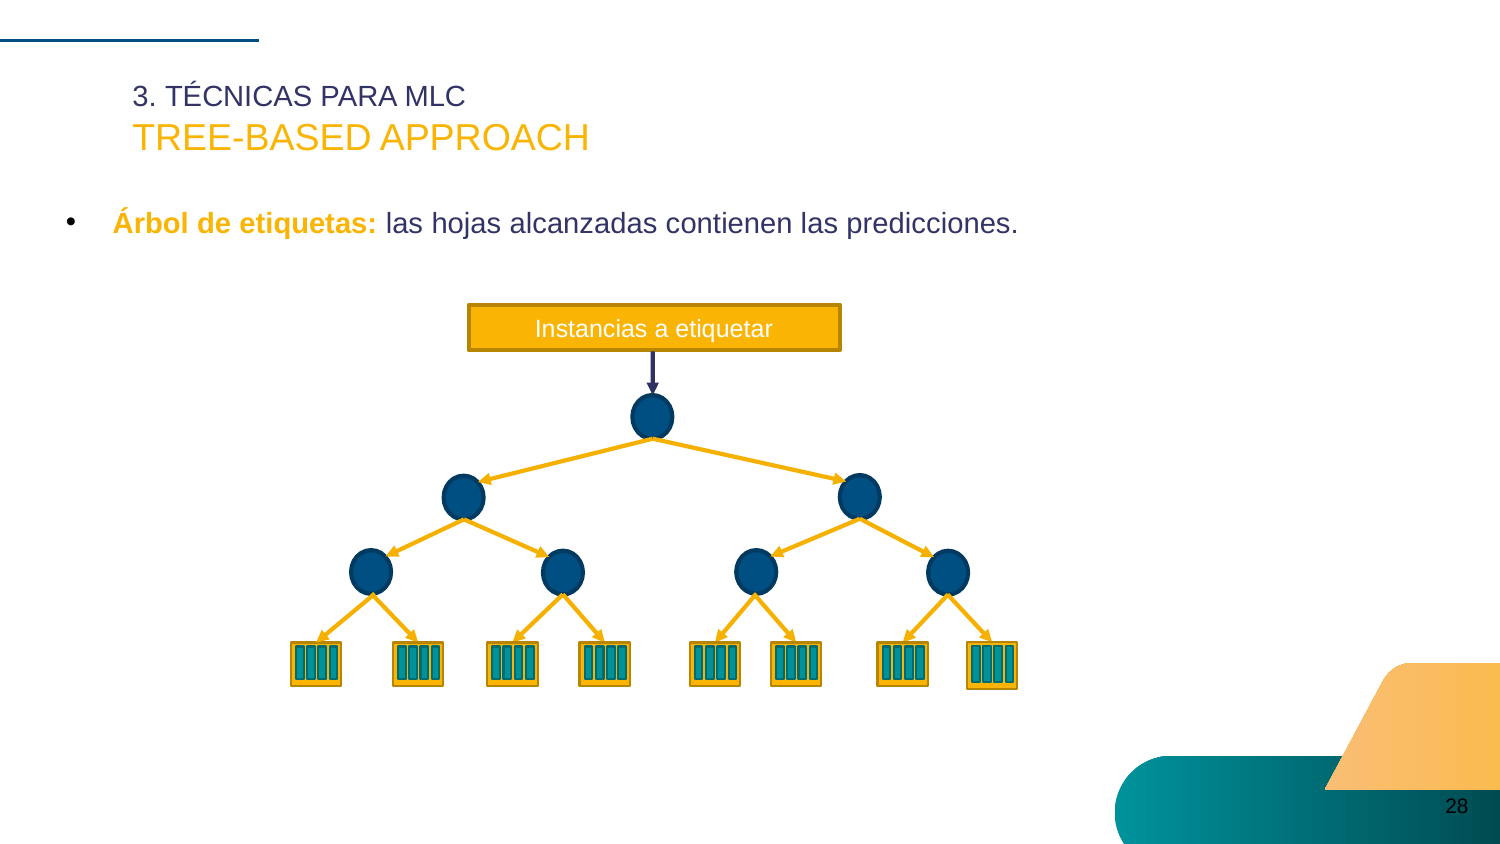

3. TÉCNICAS PARA MLC
TREE-BASED APPROACH
Árbol de etiquetas: las hojas alcanzadas contienen las predicciones.
Instancias a etiquetar

28